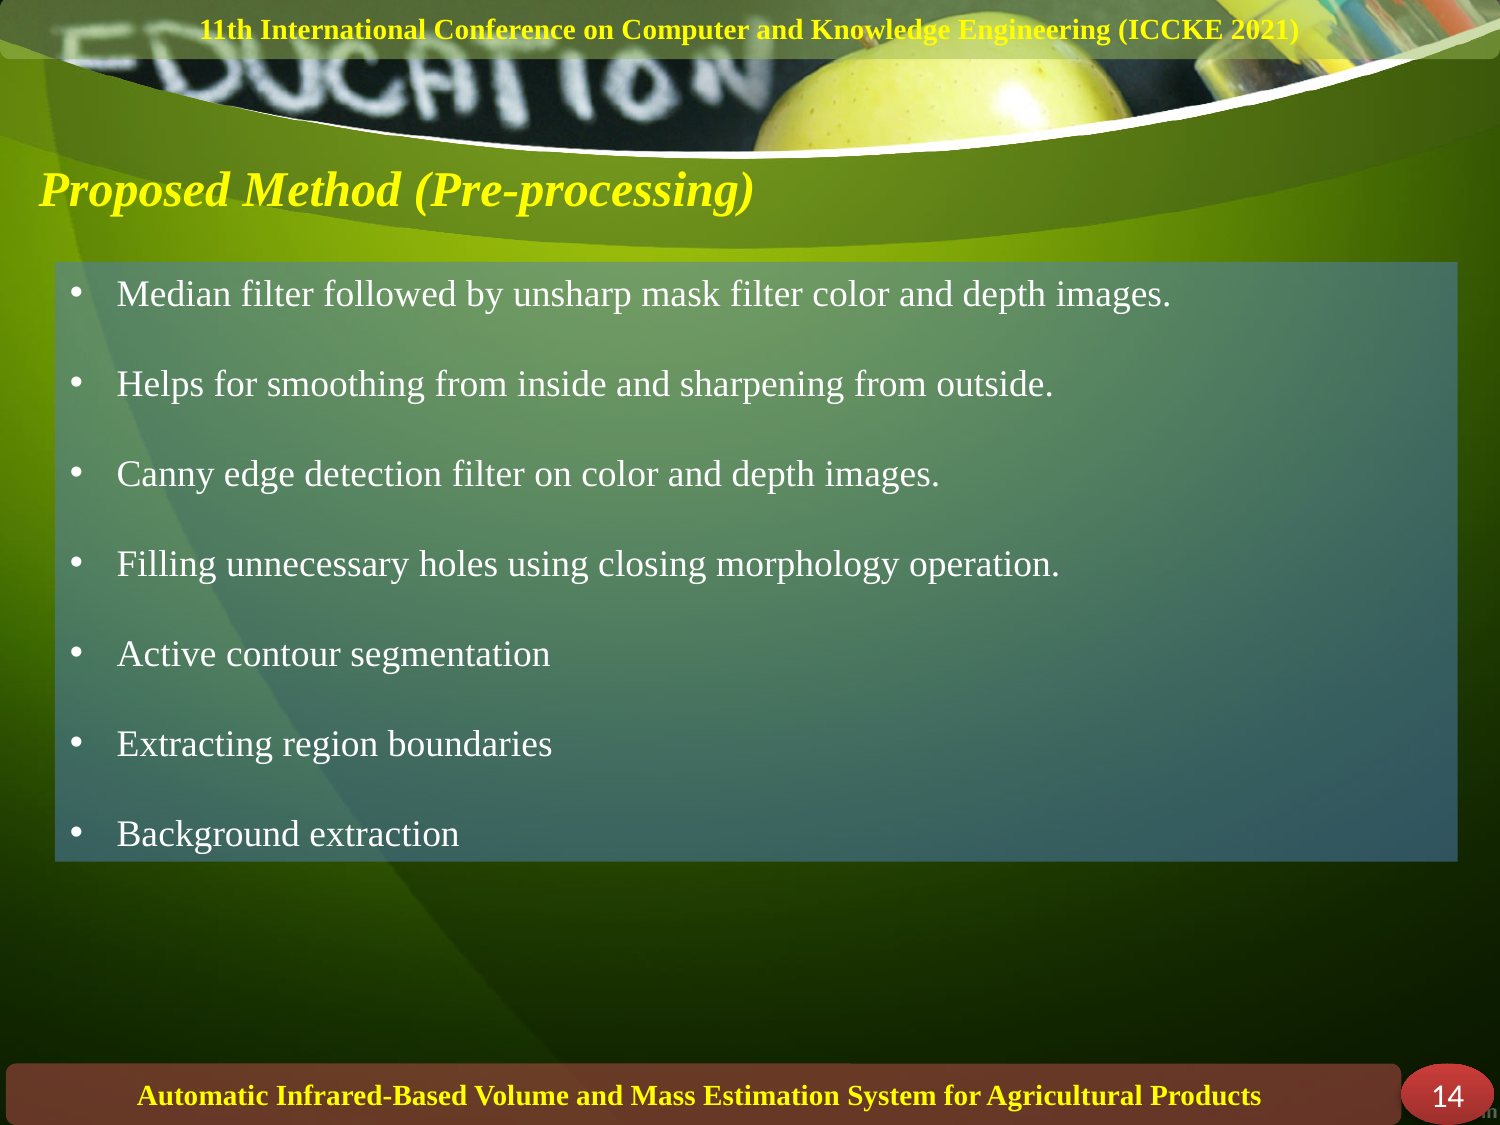

11th International Conference on Computer and Knowledge Engineering (ICCKE 2021)
# Proposed Method (Pre-processing)
Median filter followed by unsharp mask filter color and depth images.

Helps for smoothing from inside and sharpening from outside.

Canny edge detection filter on color and depth images.

Filling unnecessary holes using closing morphology operation.

Active contour segmentation

Extracting region boundaries

Background extraction
Automatic Infrared-Based Volume and Mass Estimation System for Agricultural Products
14